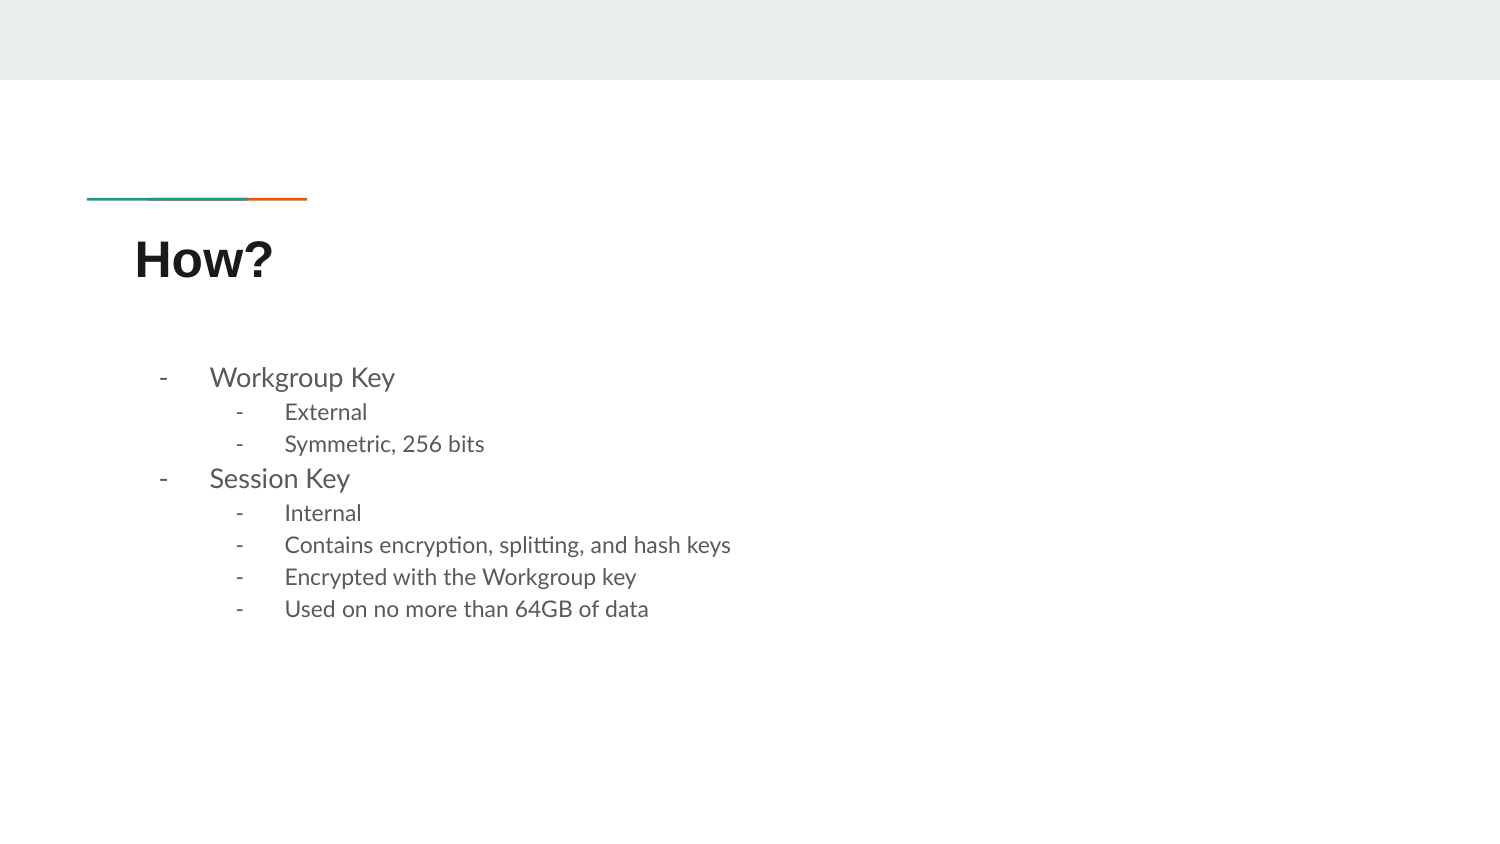

# How?
Workgroup Key
External
Symmetric, 256 bits
Session Key
Internal
Contains encryption, splitting, and hash keys
Encrypted with the Workgroup key
Used on no more than 64GB of data